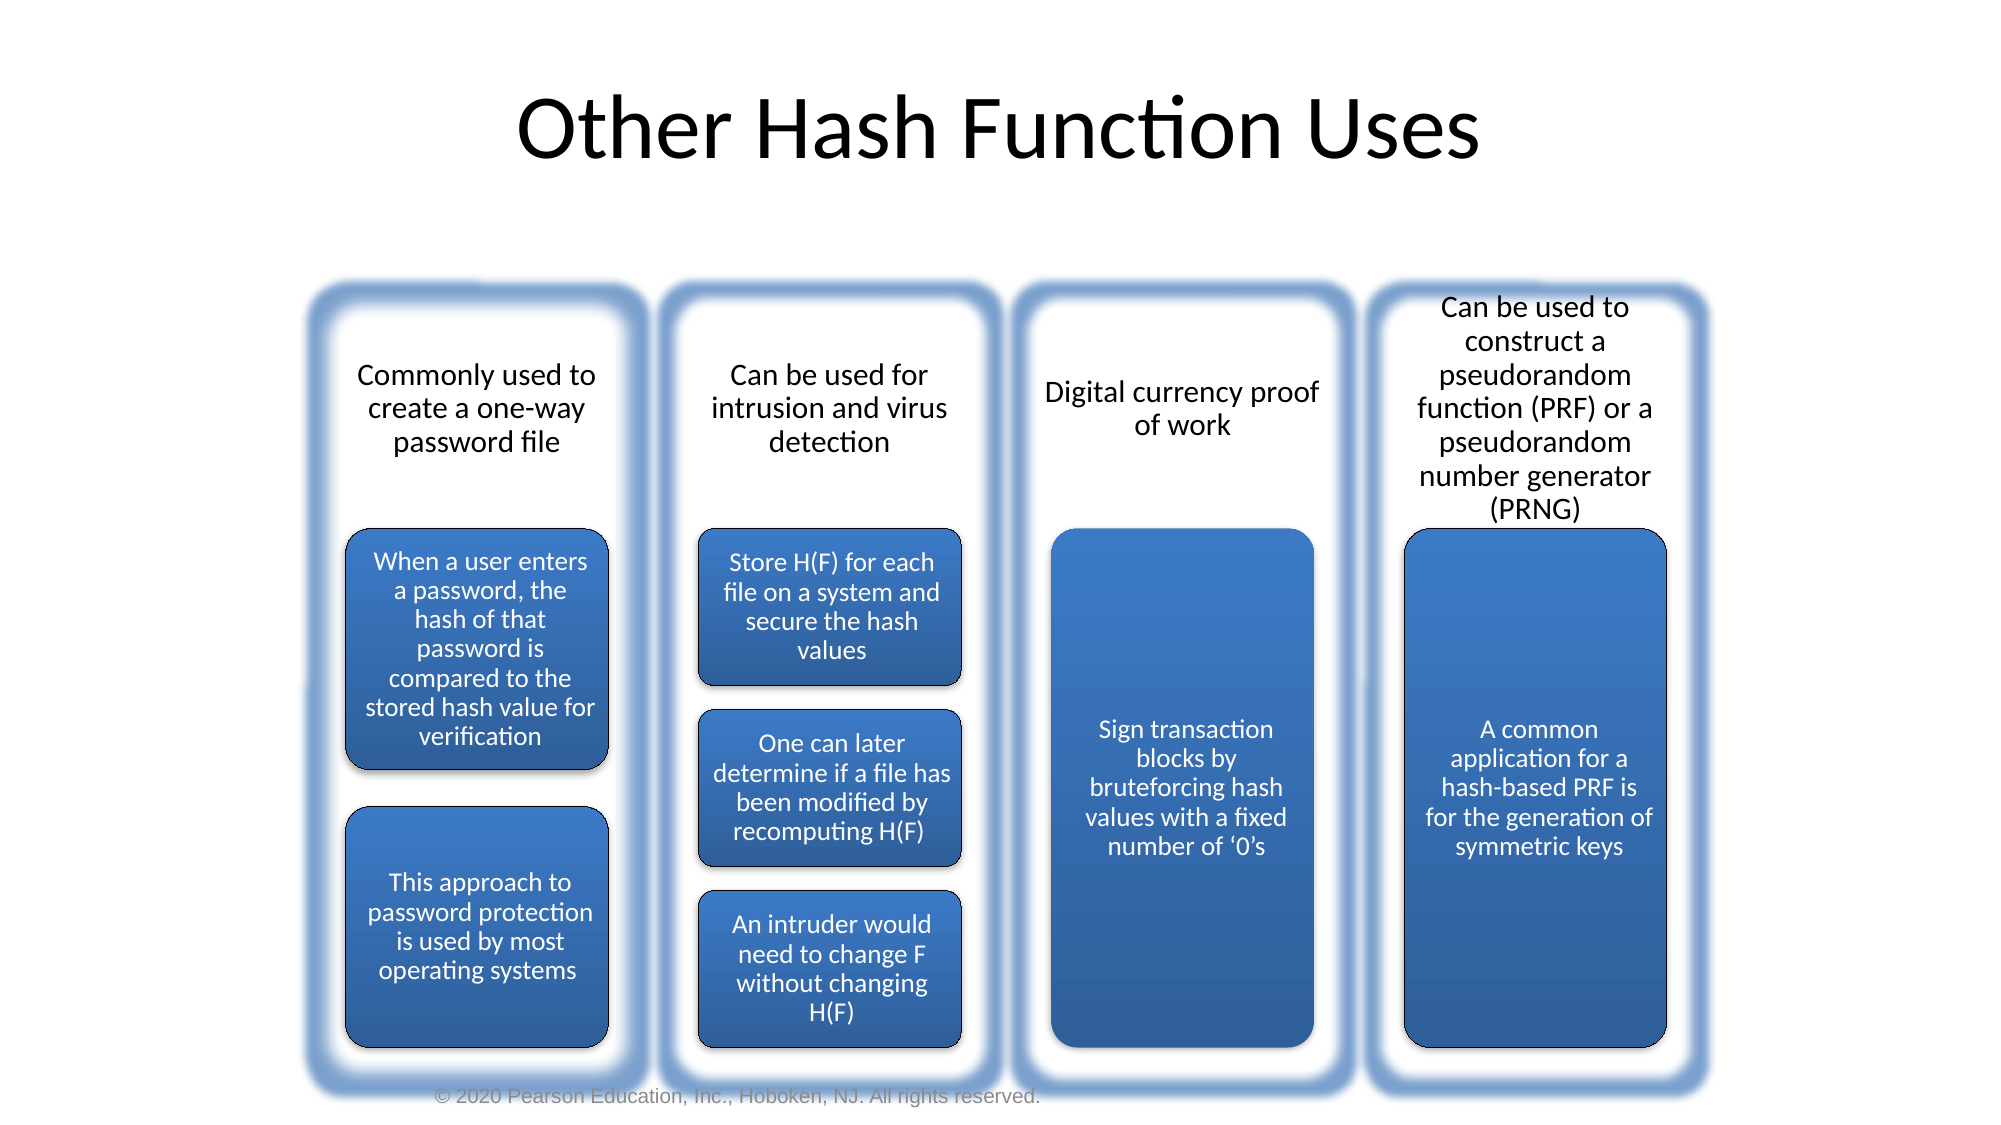

# Other Hash Function Uses
Commonly used to create a one-way password file
When a user enters a password, the hash of that password is compared to the stored hash value for verification
This approach to password protection is used by most operating systems
Can be used for intrusion and virus detection
Store H(F) for each file on a system and secure the hash values
One can later determine if a file has been modified by recomputing H(F)
An intruder would need to change F without changing H(F)
Digital currency proof of work
Sign transaction blocks by bruteforcing hash values with a fixed number of ‘0’s
Can be used to construct a pseudorandom function (PRF) or a pseudorandom number generator (PRNG)
A common application for a hash-based PRF is for the generation of symmetric keys
© 2020 Pearson Education, Inc., Hoboken, NJ. All rights reserved.